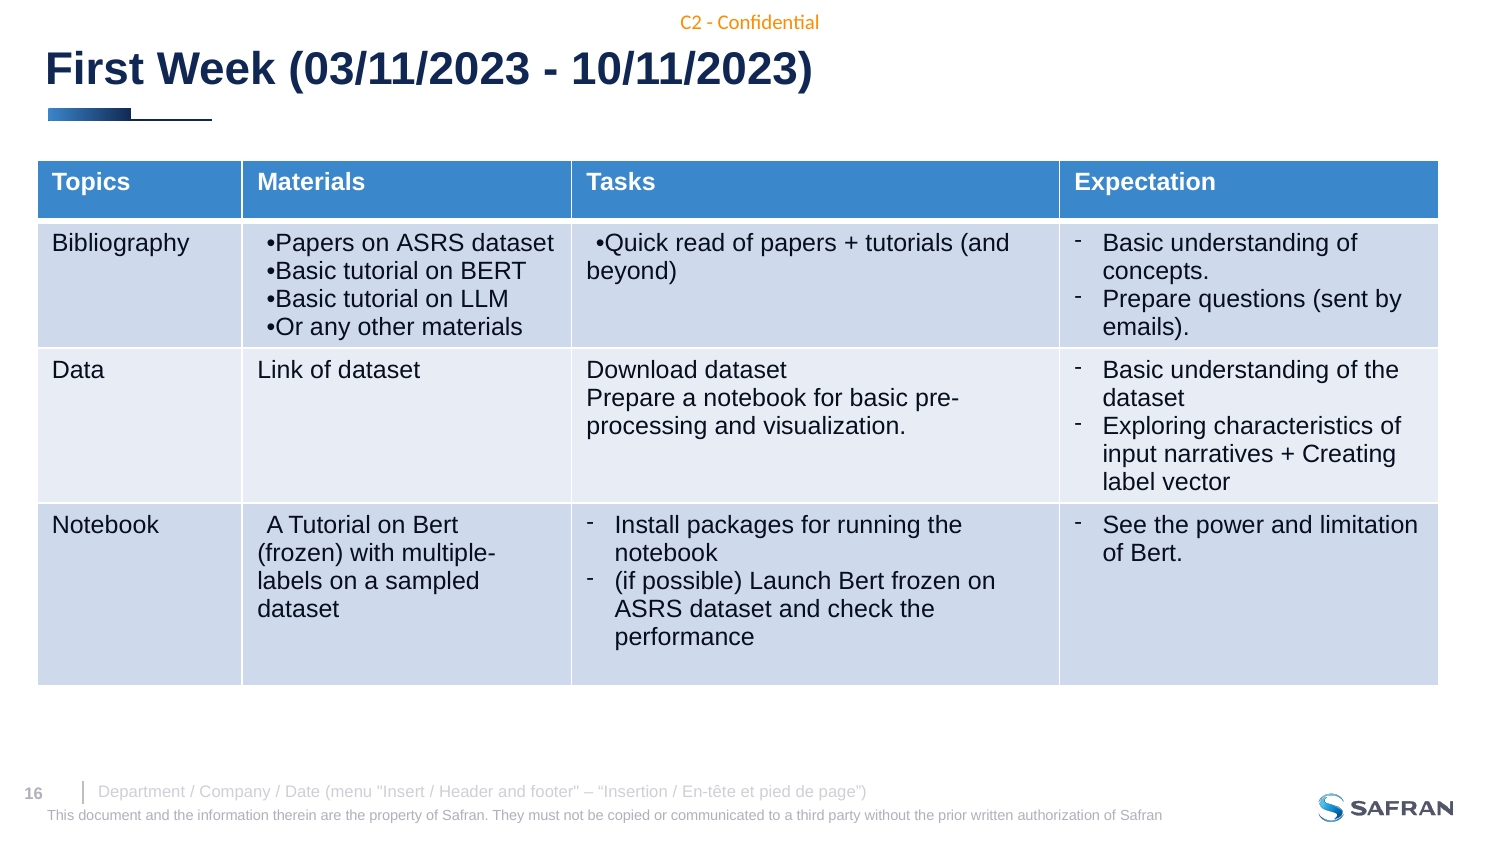

# First Week (03/11/2023 - 10/11/2023)
| Topics | Materials | Tasks | Expectation |
| --- | --- | --- | --- |
| Bibliography | Papers on ASRS dataset Basic tutorial on BERT Basic tutorial on LLM Or any other materials | Quick read of papers + tutorials (and beyond) | Basic understanding of concepts. Prepare questions (sent by emails). |
| Data | Link of dataset | Download dataset Prepare a notebook for basic pre-processing and visualization. | Basic understanding of the dataset Exploring characteristics of input narratives + Creating label vector |
| Notebook | A Tutorial on Bert (frozen) with multiple-labels on a sampled dataset | Install packages for running the notebook (if possible) Launch Bert frozen on ASRS dataset and check the performance | See the power and limitation of Bert. |
Department / Company / Date (menu "Insert / Header and footer" – “Insertion / En-tête et pied de page”)